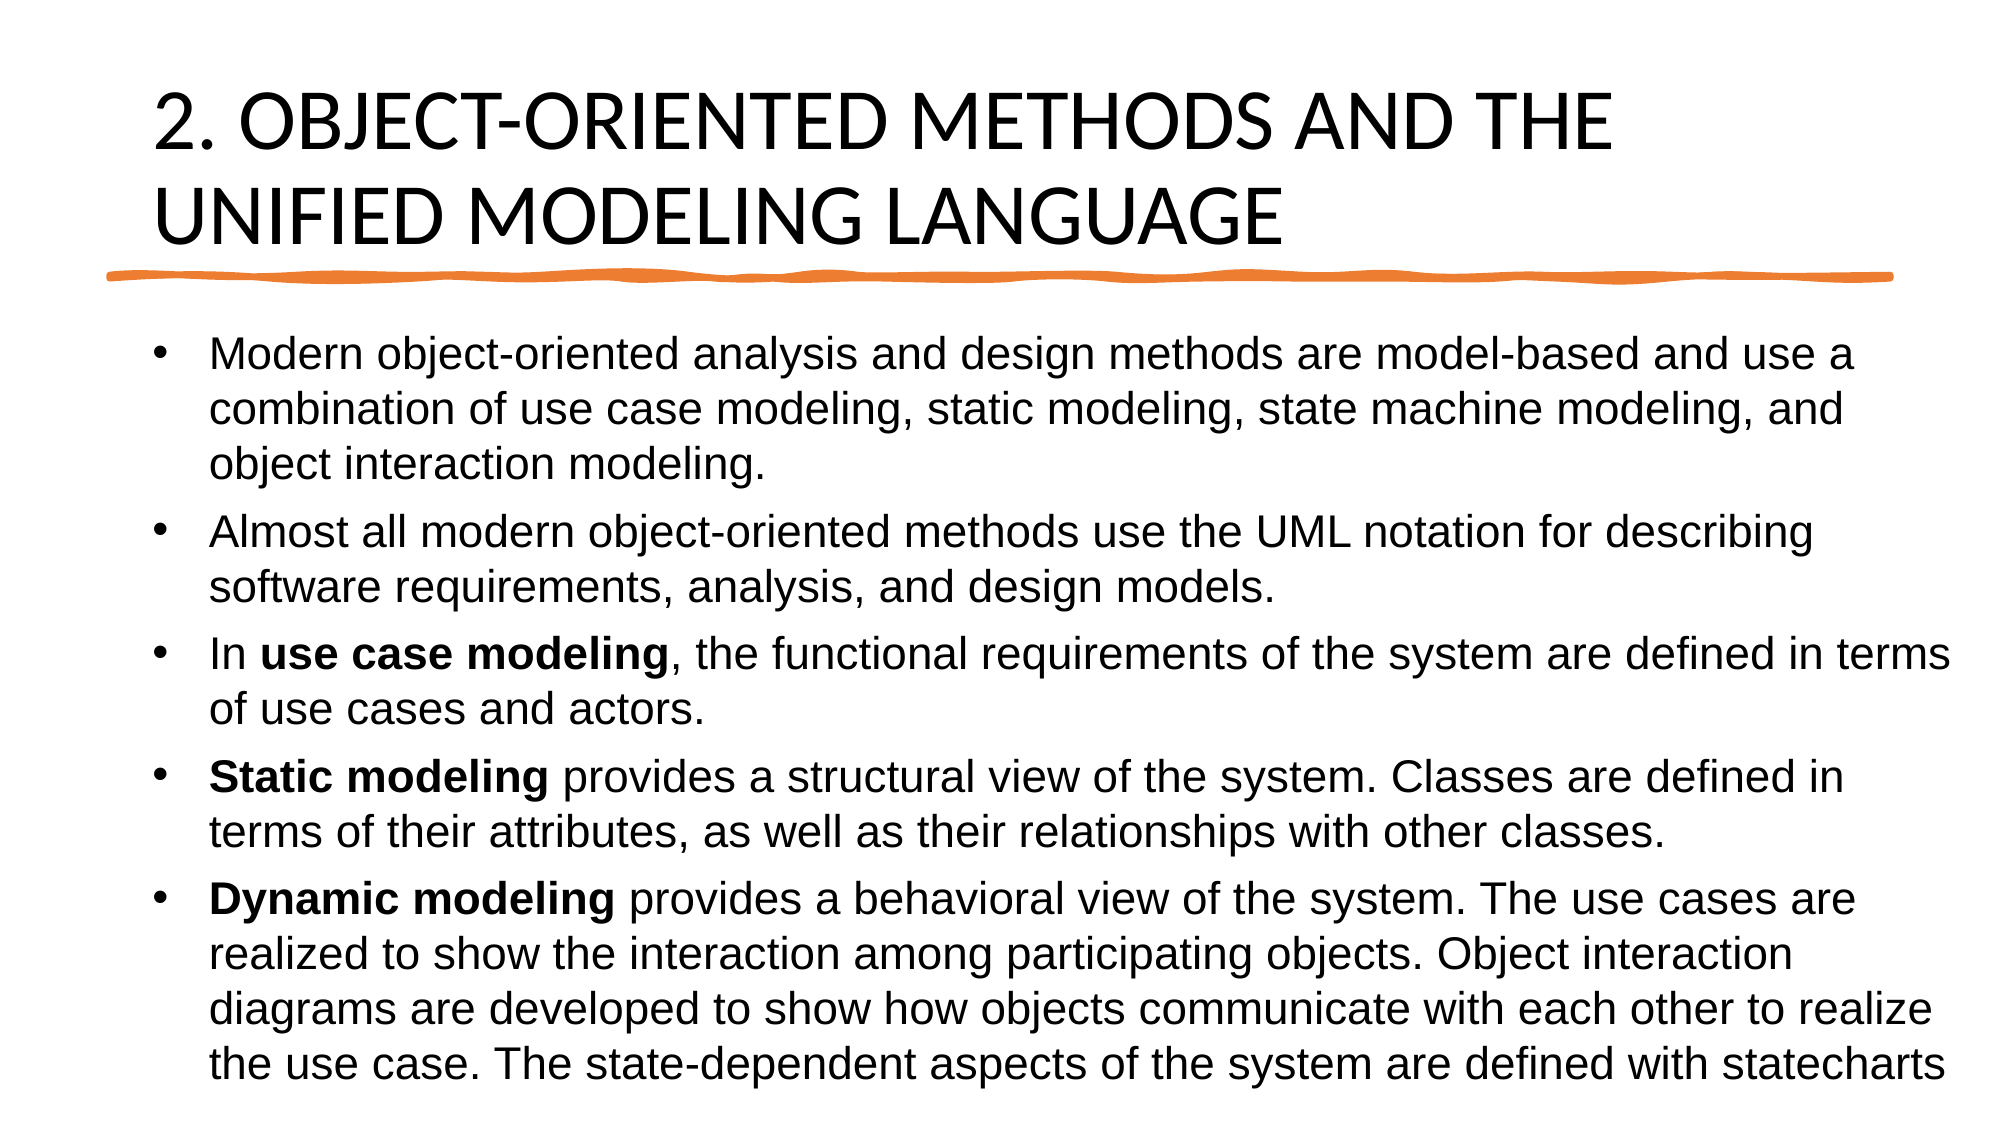

# 2. OBJECT-ORIENTED METHODS AND THE UNIFIED MODELING LANGUAGE

Modern object-oriented analysis and design methods are model-based and use a combination of use case modeling, static modeling, state machine modeling, and object interaction modeling.
Almost all modern object-oriented methods use the UML notation for describing software requirements, analysis, and design models.
In use case modeling, the functional requirements of the system are defined in terms of use cases and actors.
Static modeling provides a structural view of the system. Classes are defined in terms of their attributes, as well as their relationships with other classes.
Dynamic modeling provides a behavioral view of the system. The use cases are realized to show the interaction among participating objects. Object interaction diagrams are developed to show how objects communicate with each other to realize the use case. The state-dependent aspects of the system are defined with statecharts